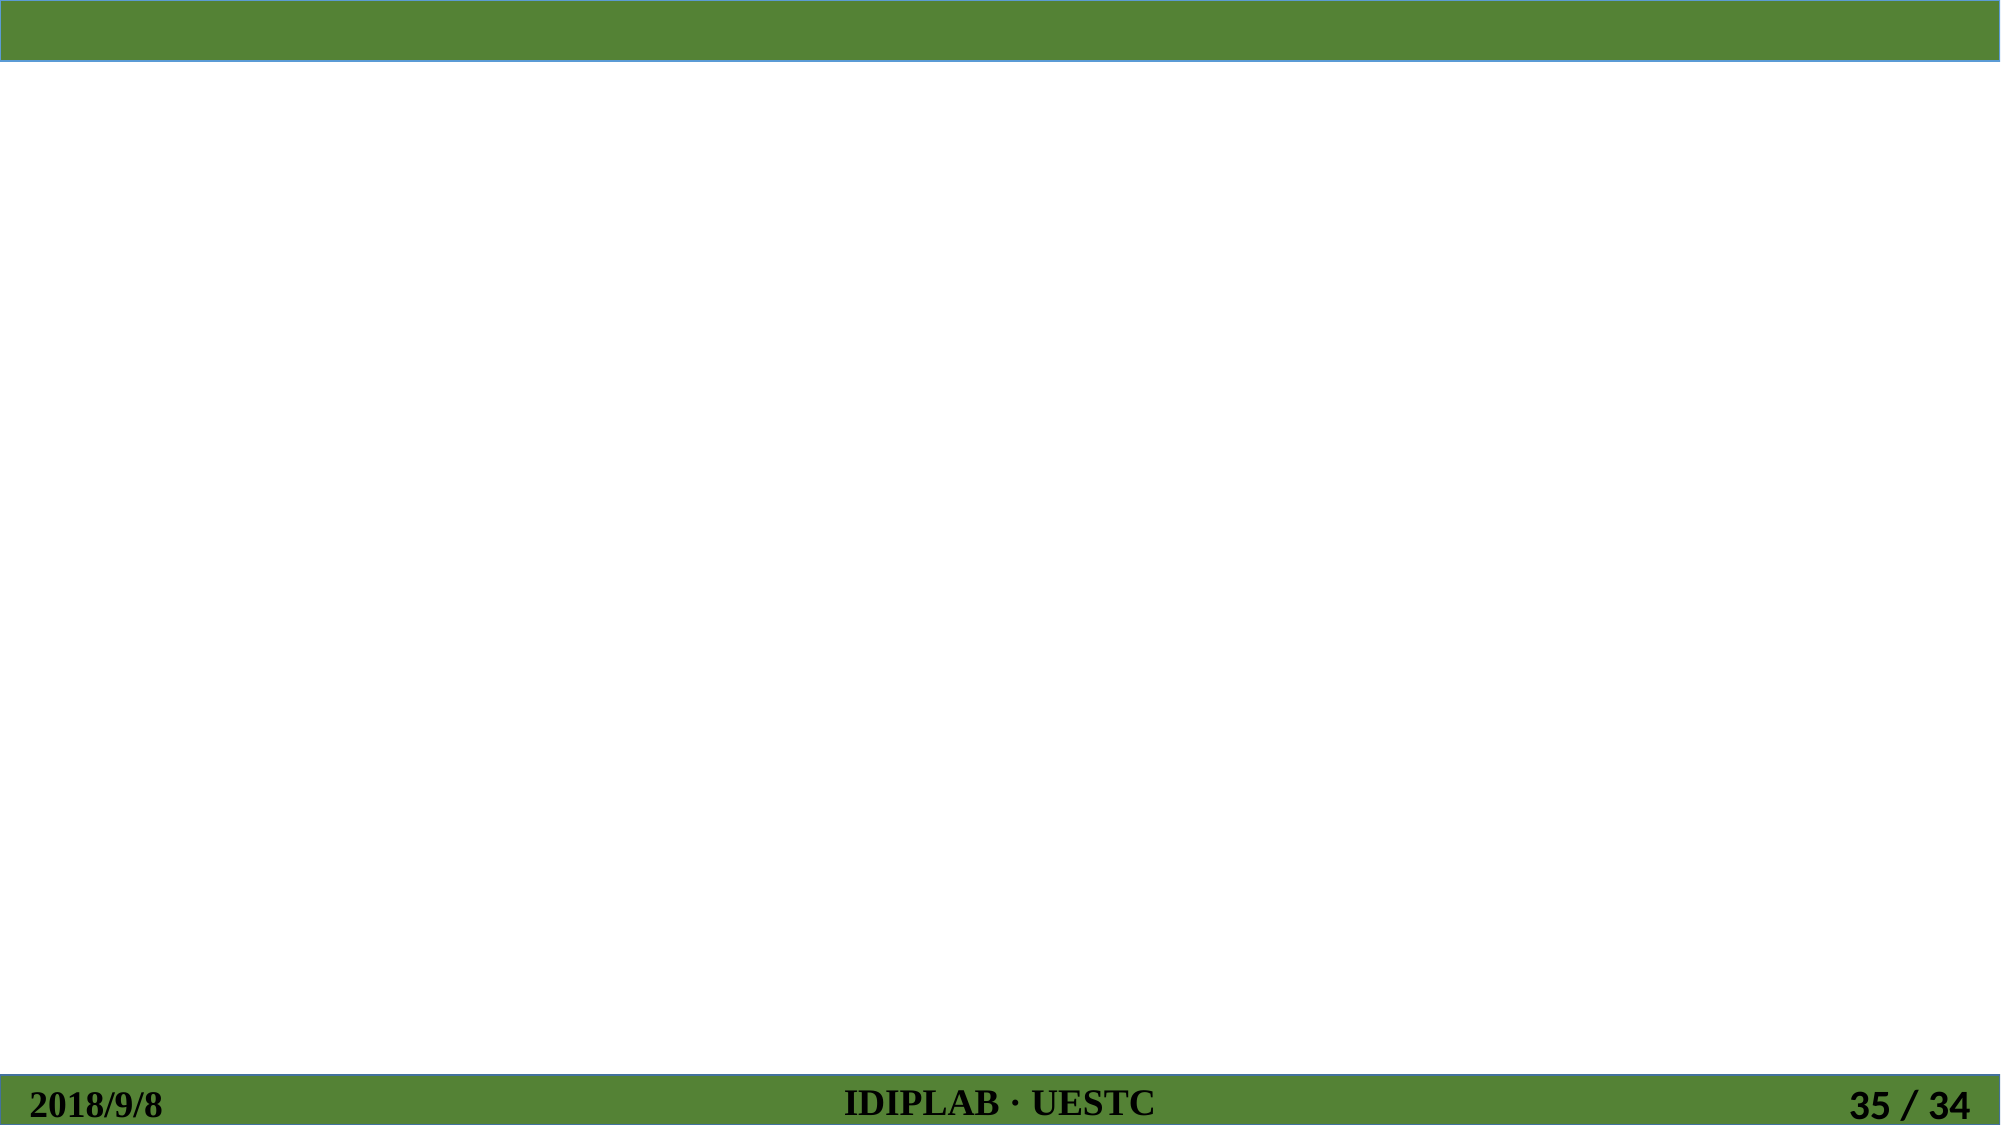

IDIPLAB · UESTC
2018/9/8
35 / 34